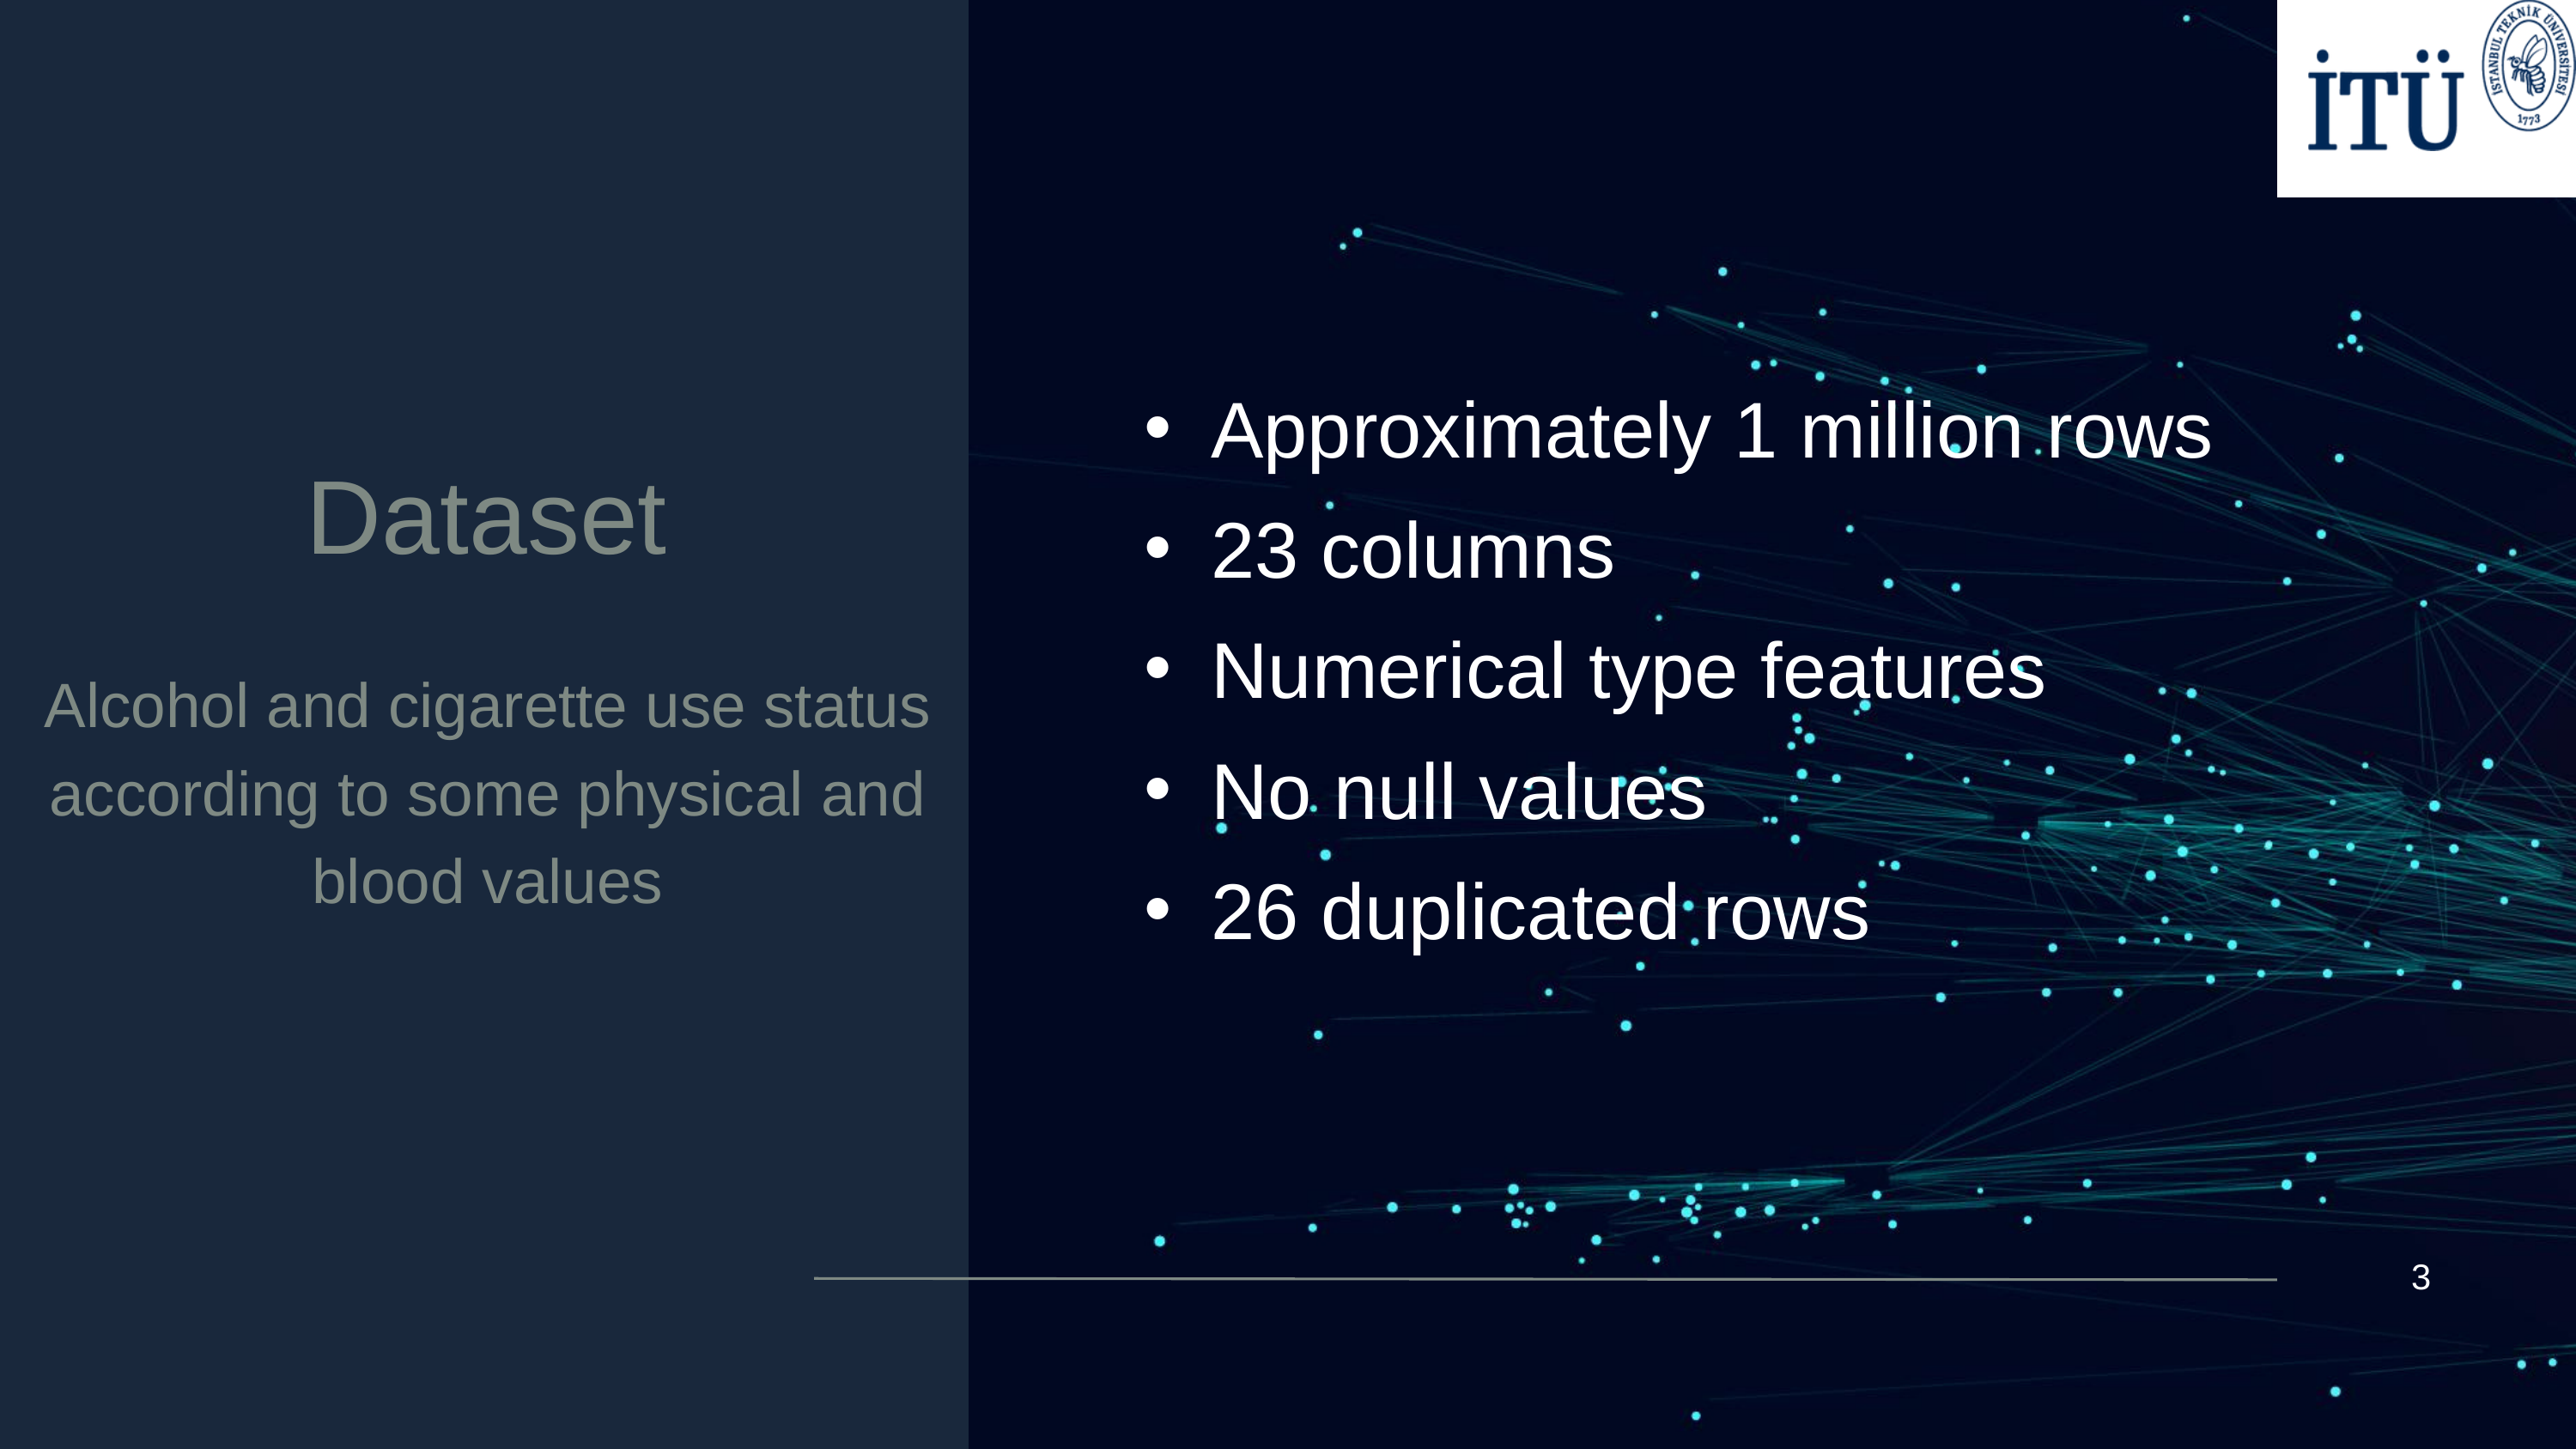

Approximately 1 million rows
23 columns
Numerical type features
No null values
26 duplicated rows
Dataset
Alcohol and cigarette use status according to some physical and blood values
3